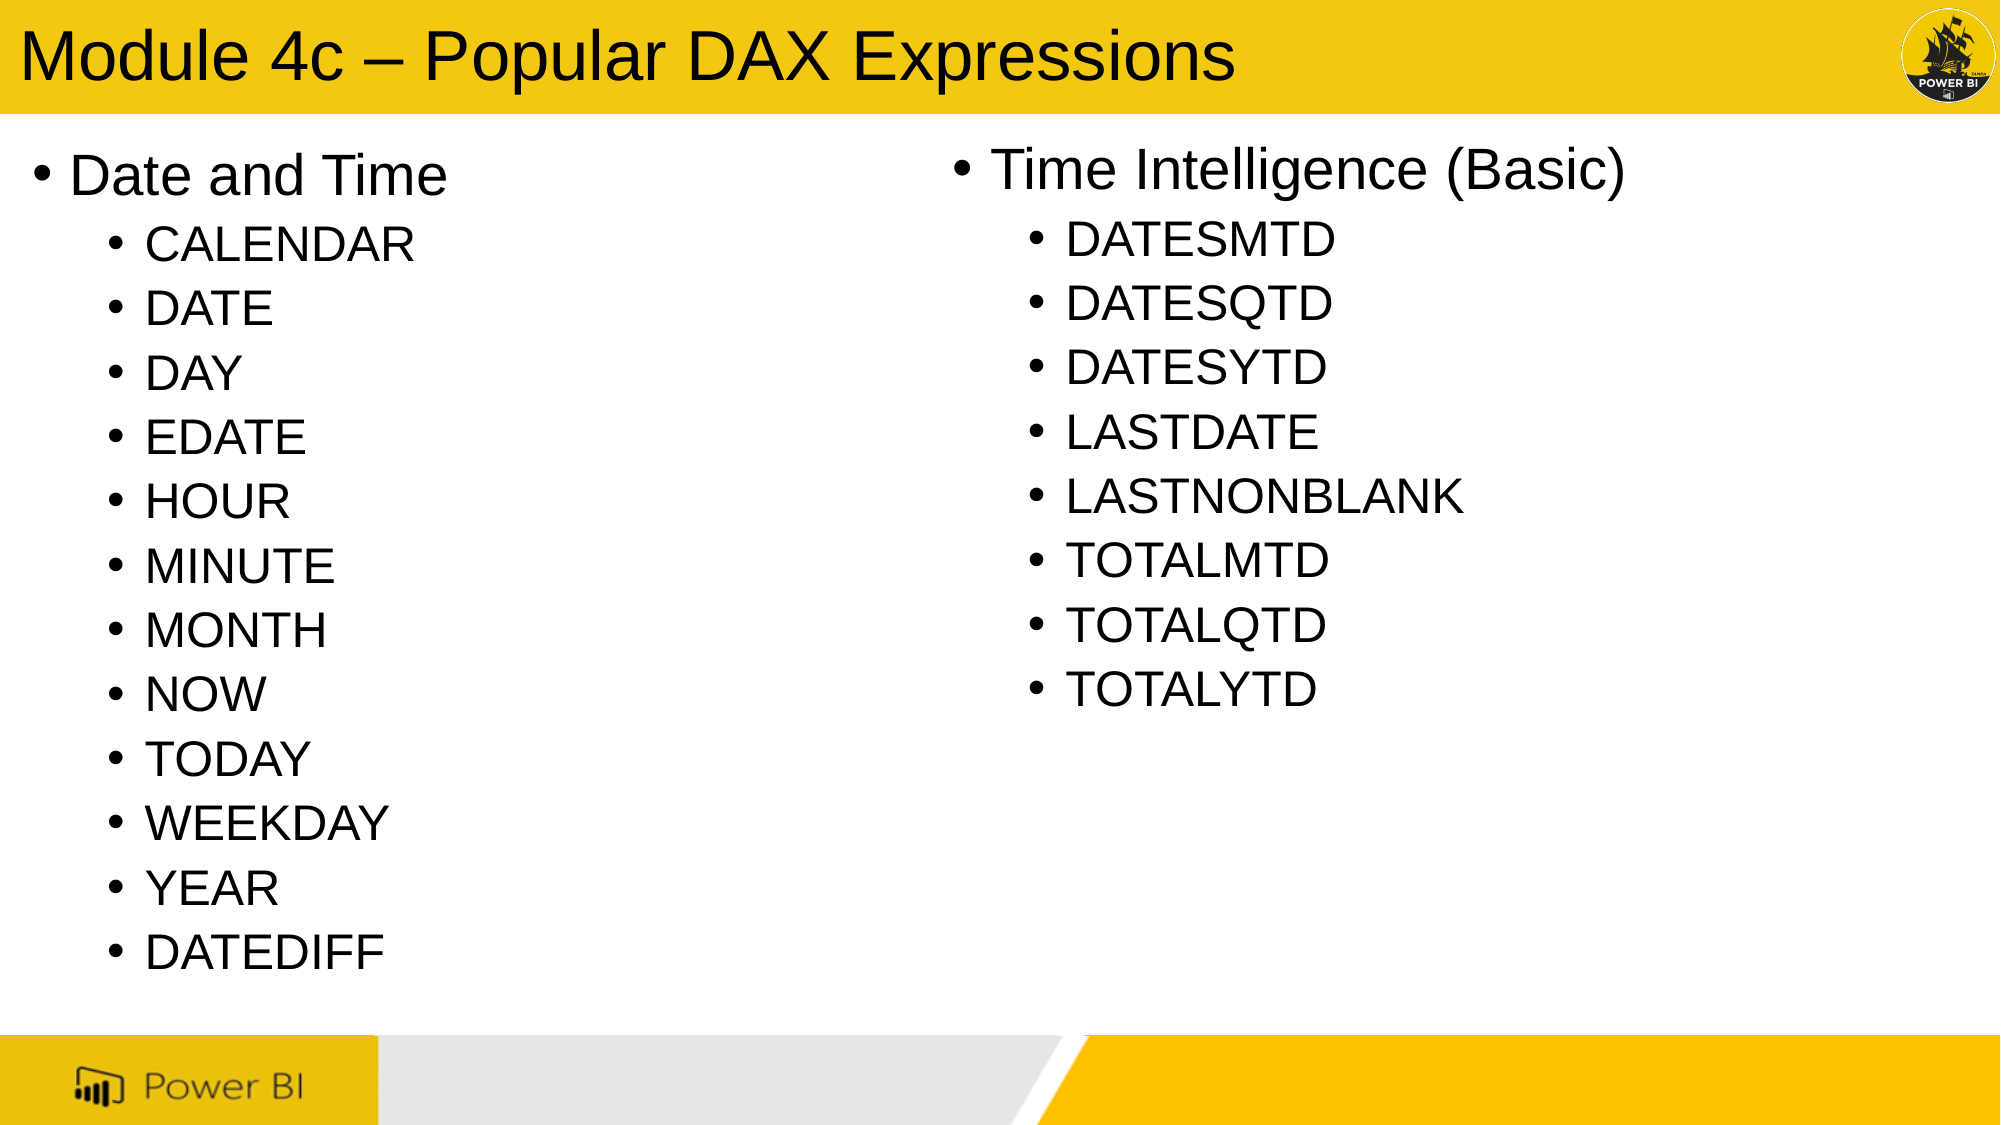

# Module 4c – Popular DAX Expressions
Time Intelligence (Basic)
DATESMTD
DATESQTD
DATESYTD
LASTDATE
LASTNONBLANK
TOTALMTD
TOTALQTD
TOTALYTD

Date and Time
CALENDAR
DATE
DAY
EDATE
HOUR
MINUTE
MONTH
NOW
TODAY
WEEKDAY
YEAR
DATEDIFF